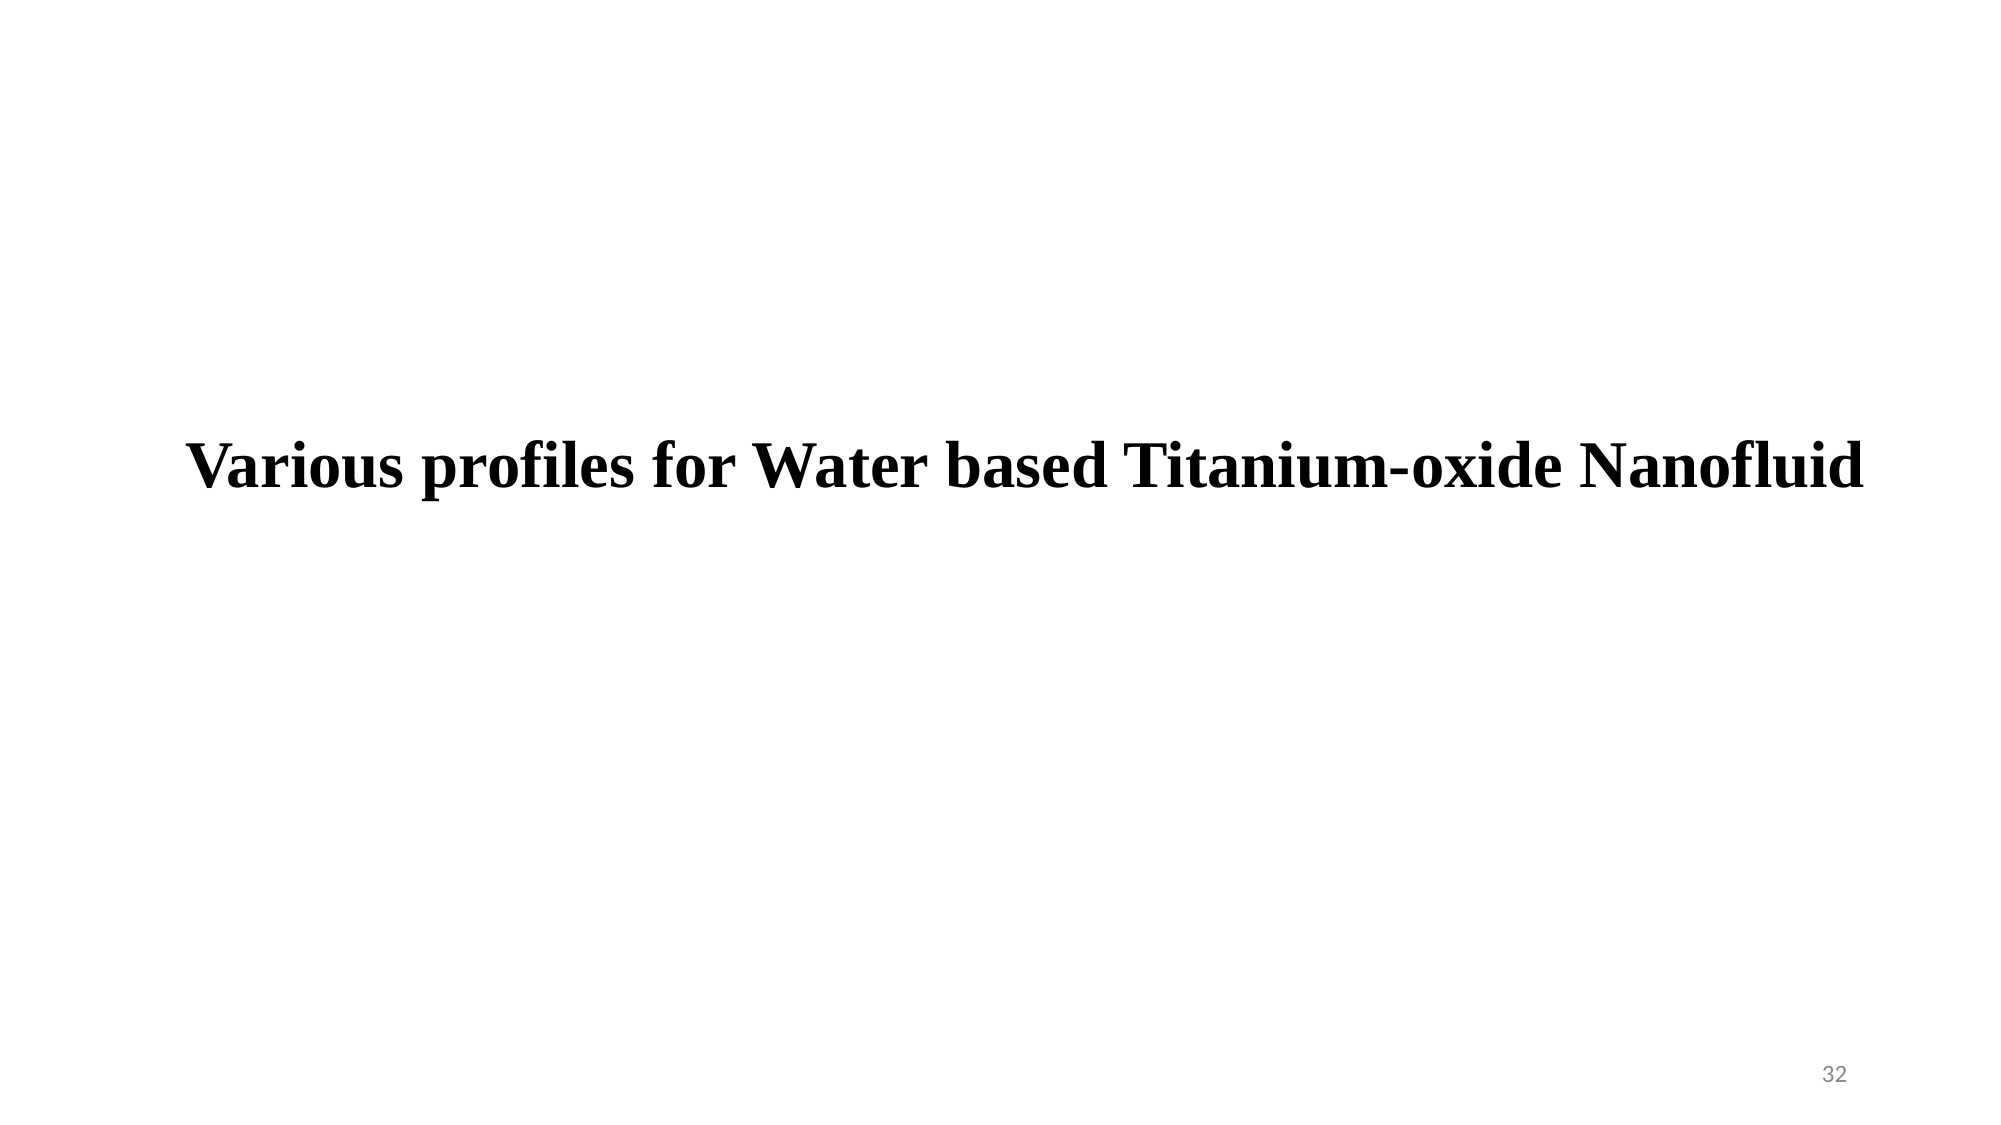

# Various profiles for Water based Titanium-oxide Nanofluid
32